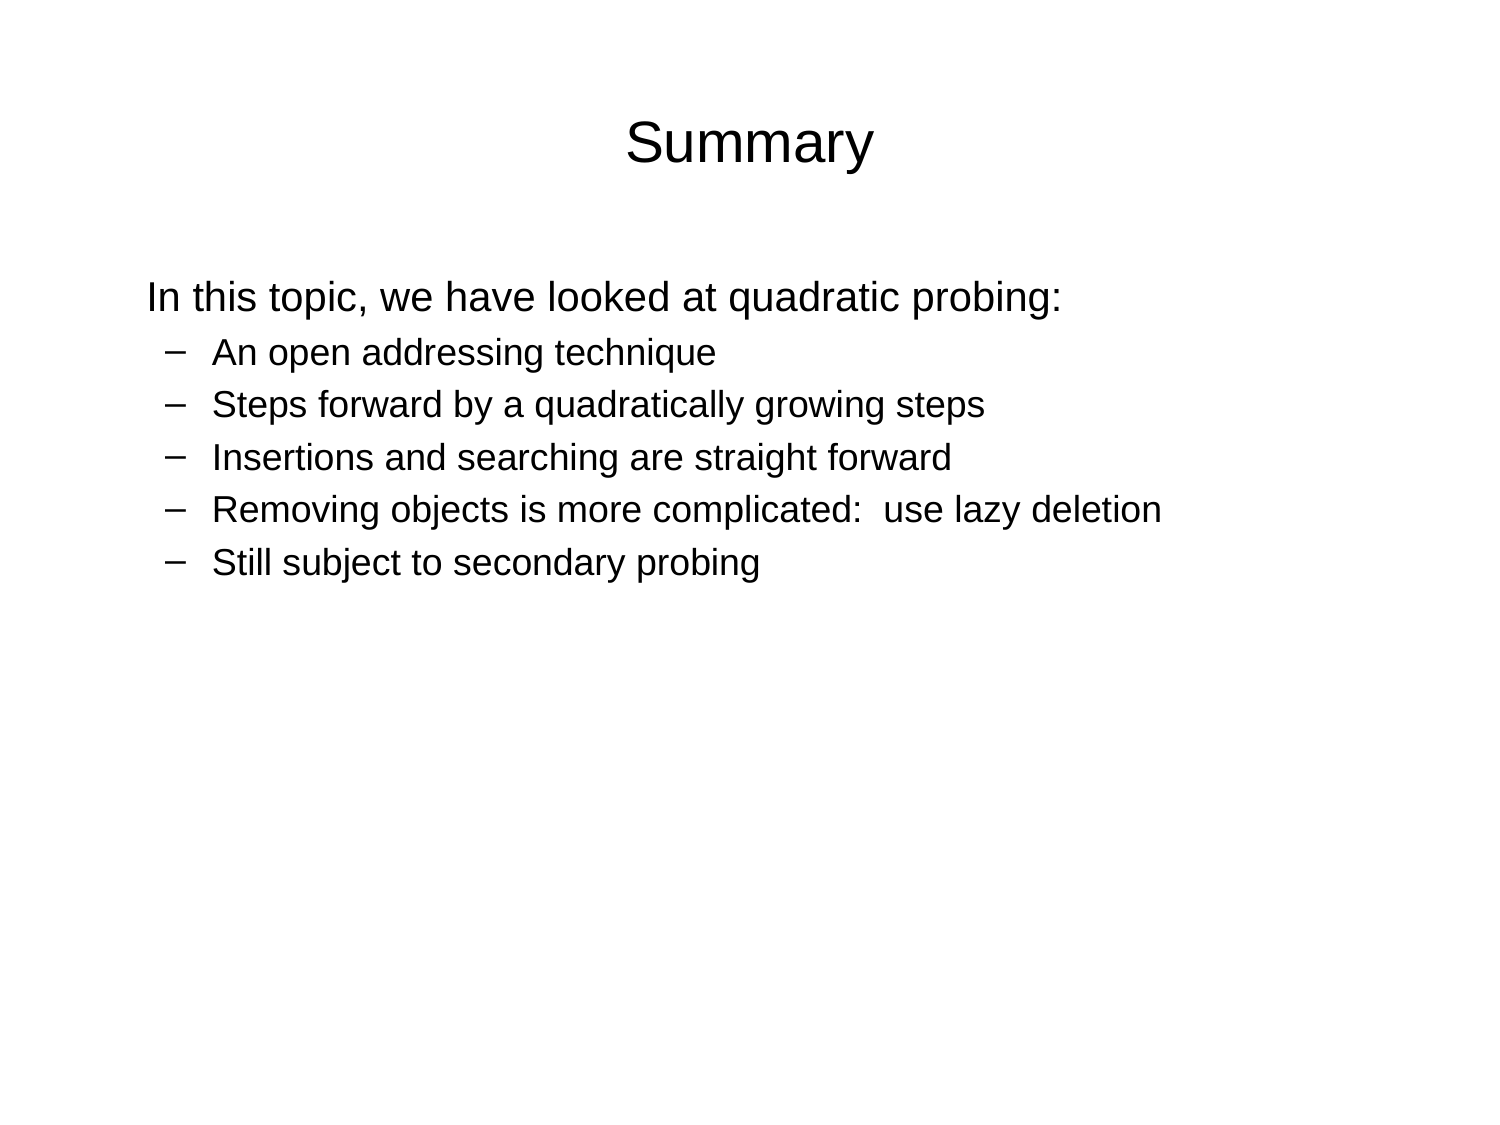

# Summary
	In this topic, we have looked at quadratic probing:
An open addressing technique
Steps forward by a quadratically growing steps
Insertions and searching are straight forward
Removing objects is more complicated:  use lazy deletion
Still subject to secondary probing